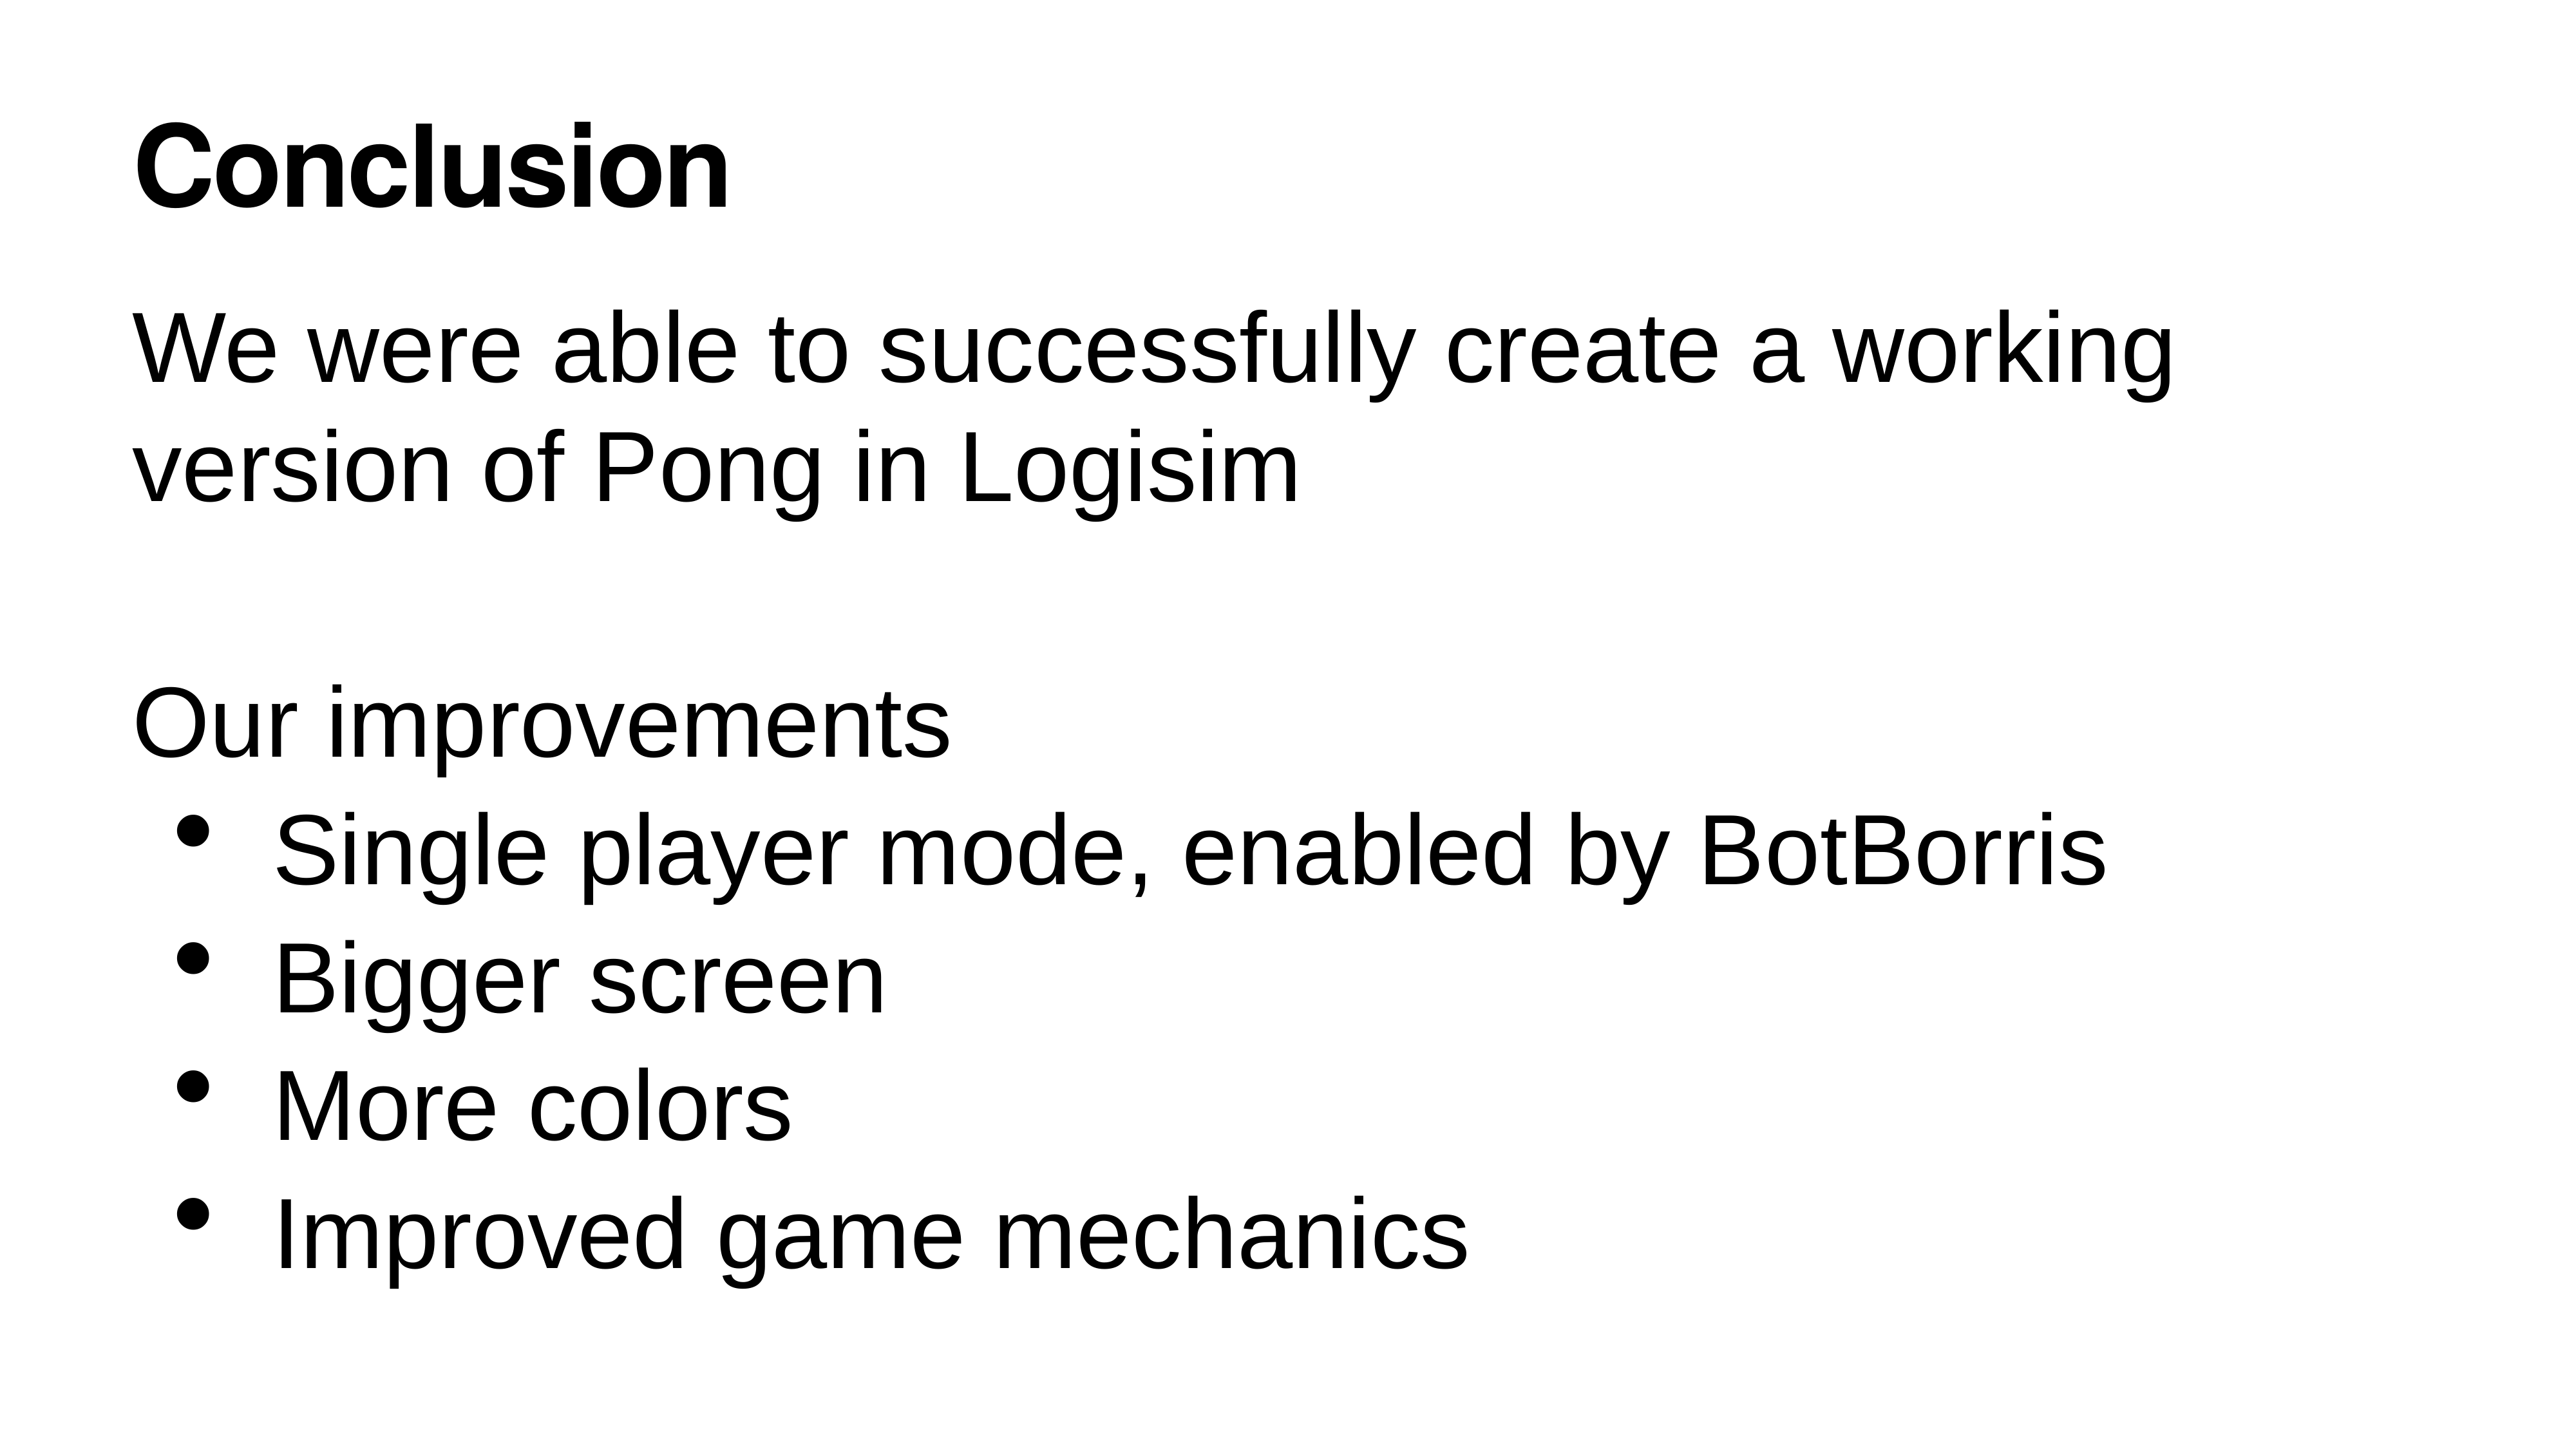

# Conclusion
We were able to successfully create a working version of Pong in Logisim

Our improvements
Single player mode, enabled by BotBorris
Bigger screen
More colors
Improved game mechanics